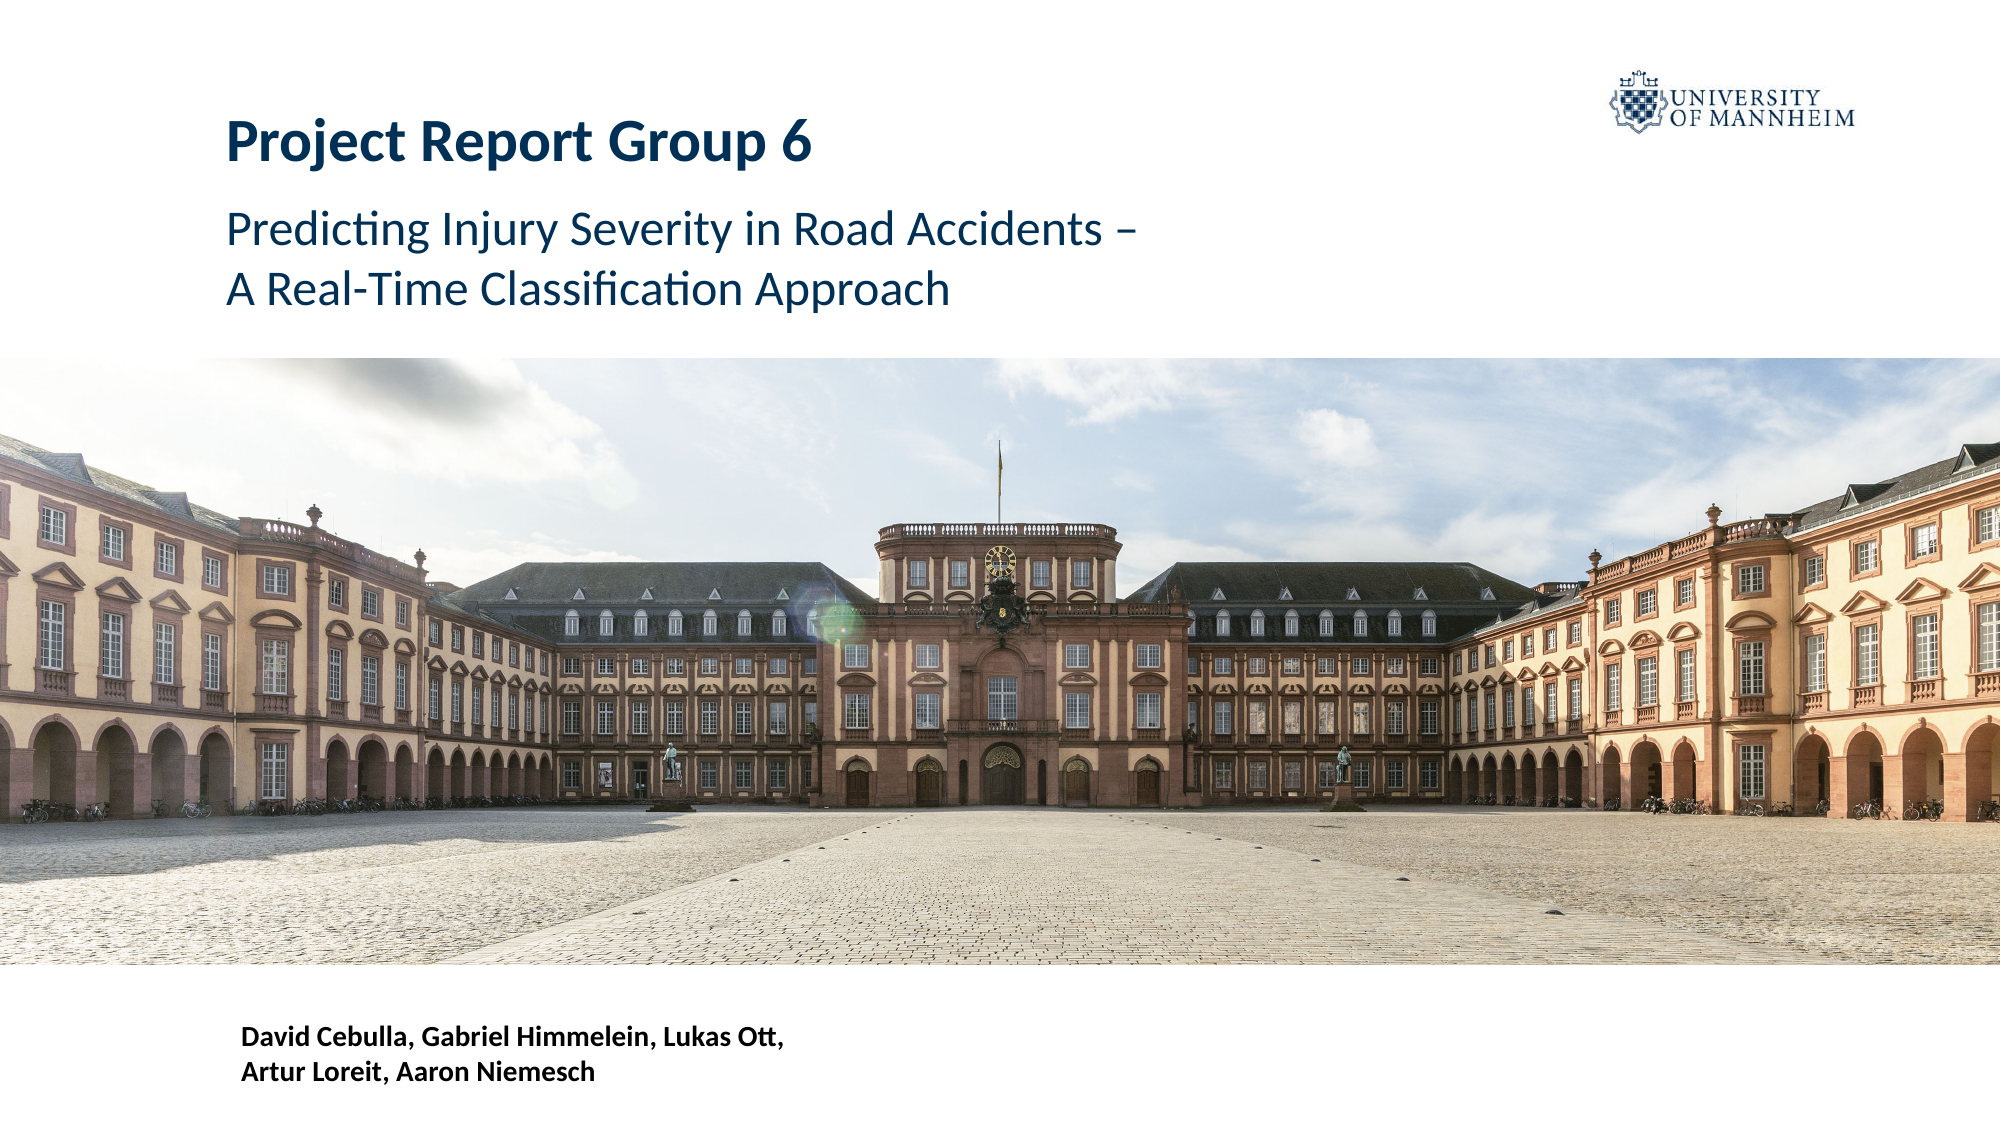

# Project Report Group 6
Predicting Injury Severity in Road Accidents – A Real-Time Classification Approach
David Cebulla, Gabriel Himmelein, Lukas Ott,
Artur Loreit, Aaron Niemesch